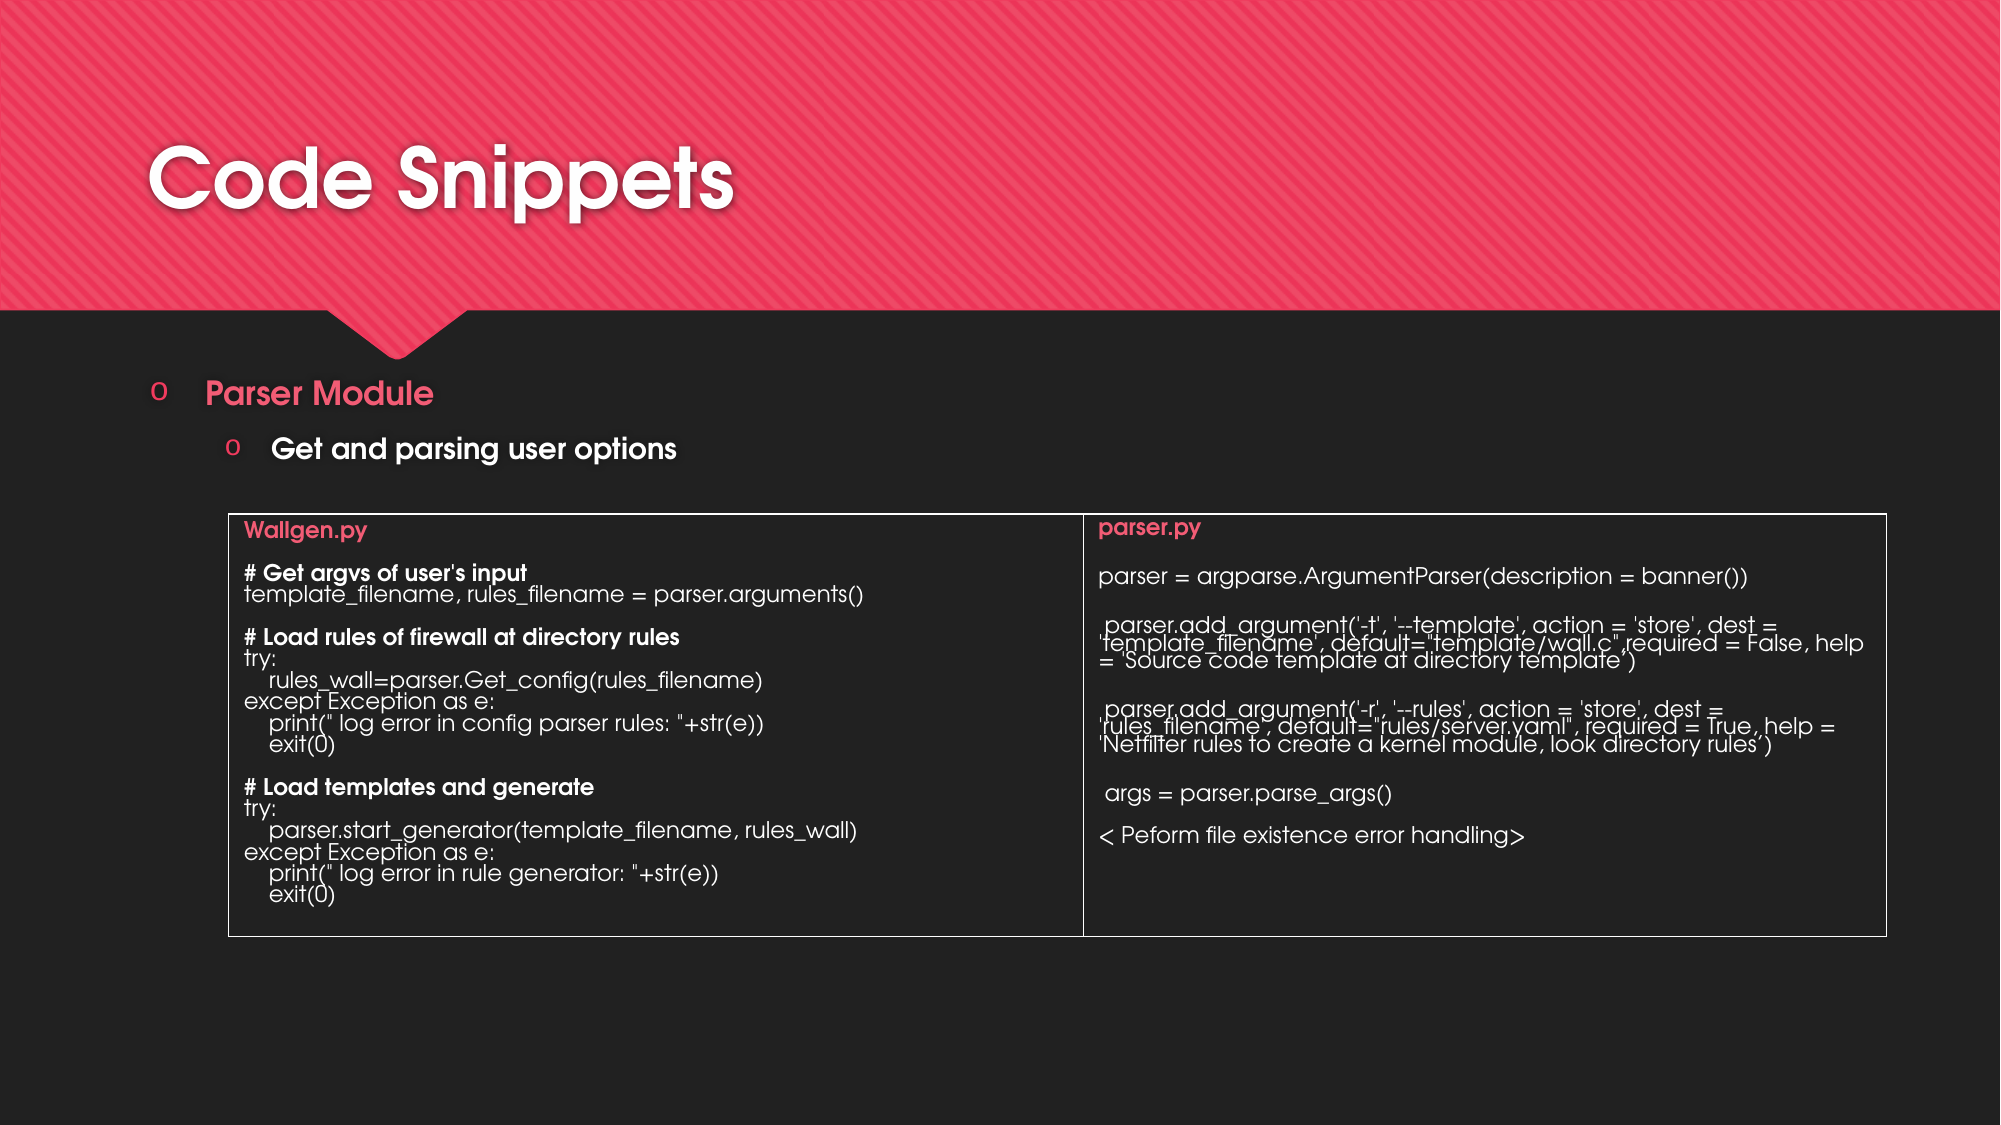

# Code Snippets
Parser Module
Get and parsing user options

| Wallgen.py # Get argvs of user's input template\_filename, rules\_filename = parser.arguments() # Load rules of firewall at directory rules try: rules\_wall=parser.Get\_config(rules\_filename) except Exception as e: print(" log error in config parser rules: "+str(e)) exit(0) # Load templates and generate try: parser.start\_generator(template\_filename, rules\_wall) except Exception as e: print(" log error in rule generator: "+str(e)) exit(0) | parser.py parser = argparse.ArgumentParser(description = banner()) parser.add\_argument('-t', '--template', action = 'store', dest = 'template\_filename', default="template/wall.c",required = False, help = 'Source code template at directory template’) parser.add\_argument('-r', '--rules', action = 'store', dest = 'rules\_filename', default="rules/server.yaml", required = True, help = 'Netfilter rules to create a kernel module, look directory rules’) args = parser.parse\_args() < Peform file existence error handling> |
| --- | --- |